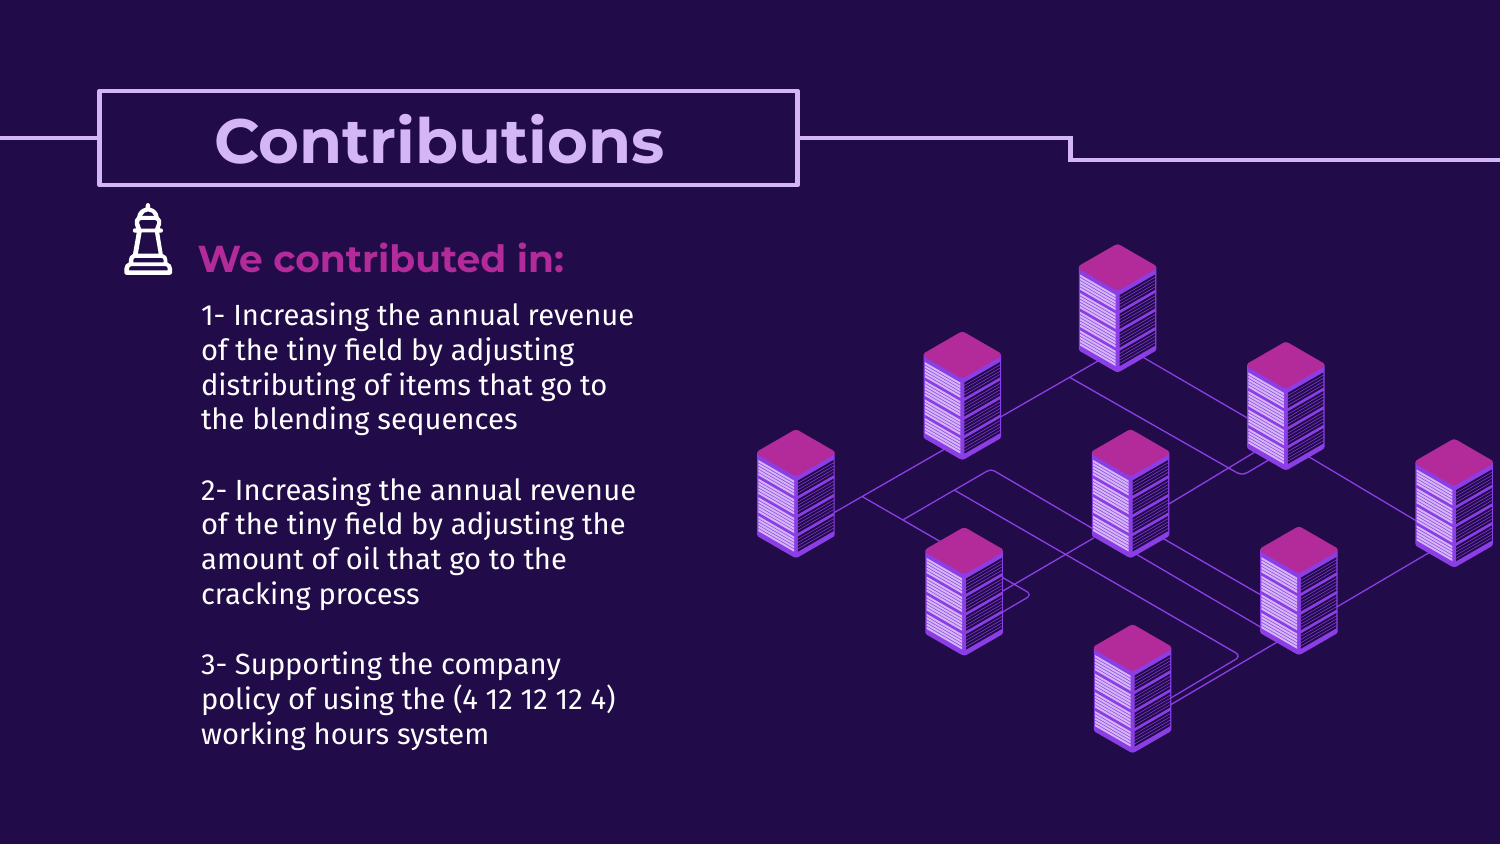

# Contributions

We contributed in:

1- Increasing the annual revenue of the tiny field by adjusting distributing of items that go to the blending sequences

2- Increasing the annual revenue of the tiny field by adjusting the amount of oil that go to the cracking process

3- Supporting the company policy of using the (4 12 12 12 4) working hours system